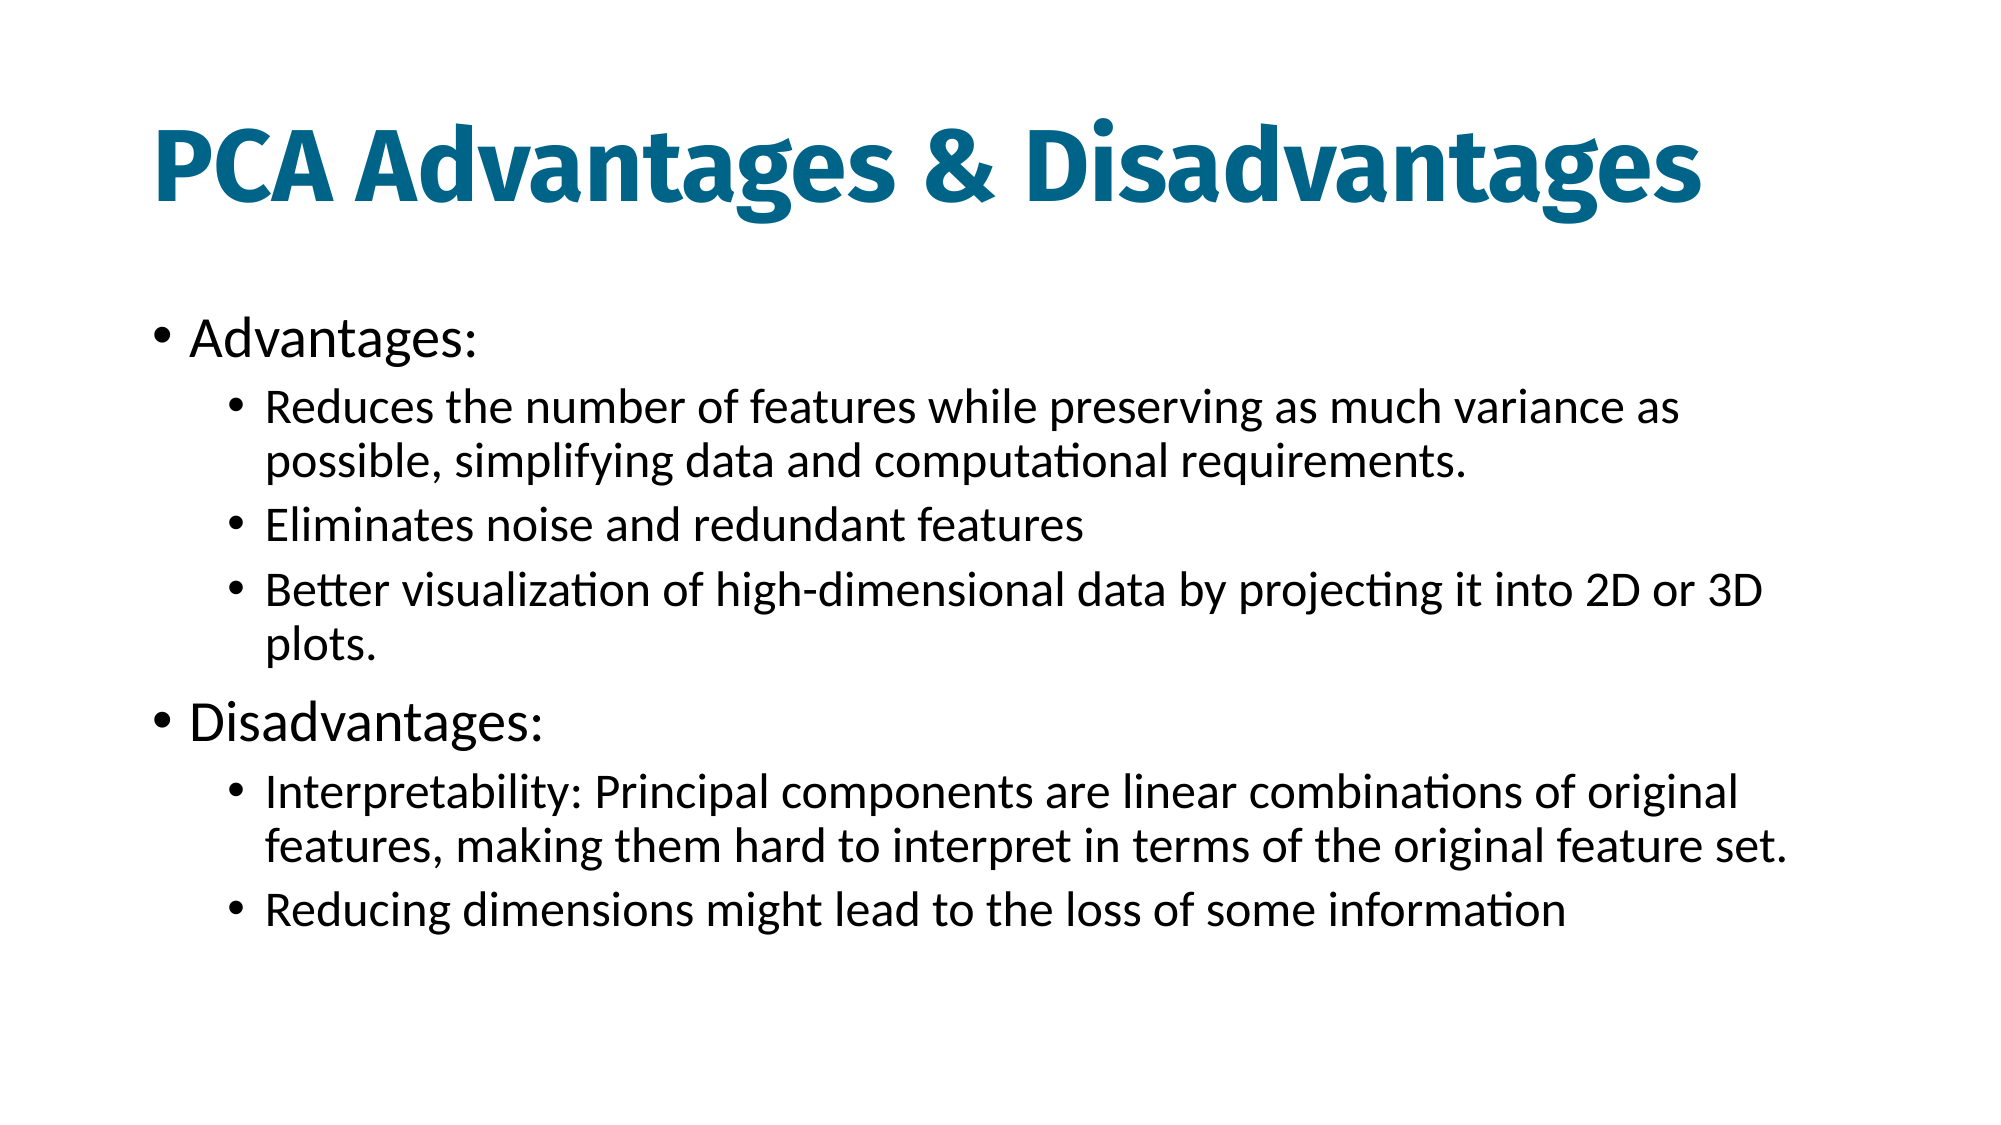

# PCA Advantages & Disadvantages
Advantages:
Reduces the number of features while preserving as much variance as possible, simplifying data and computational requirements.
Eliminates noise and redundant features
Better visualization of high-dimensional data by projecting it into 2D or 3D plots.
Disadvantages:
Interpretability: Principal components are linear combinations of original features, making them hard to interpret in terms of the original feature set.
Reducing dimensions might lead to the loss of some information